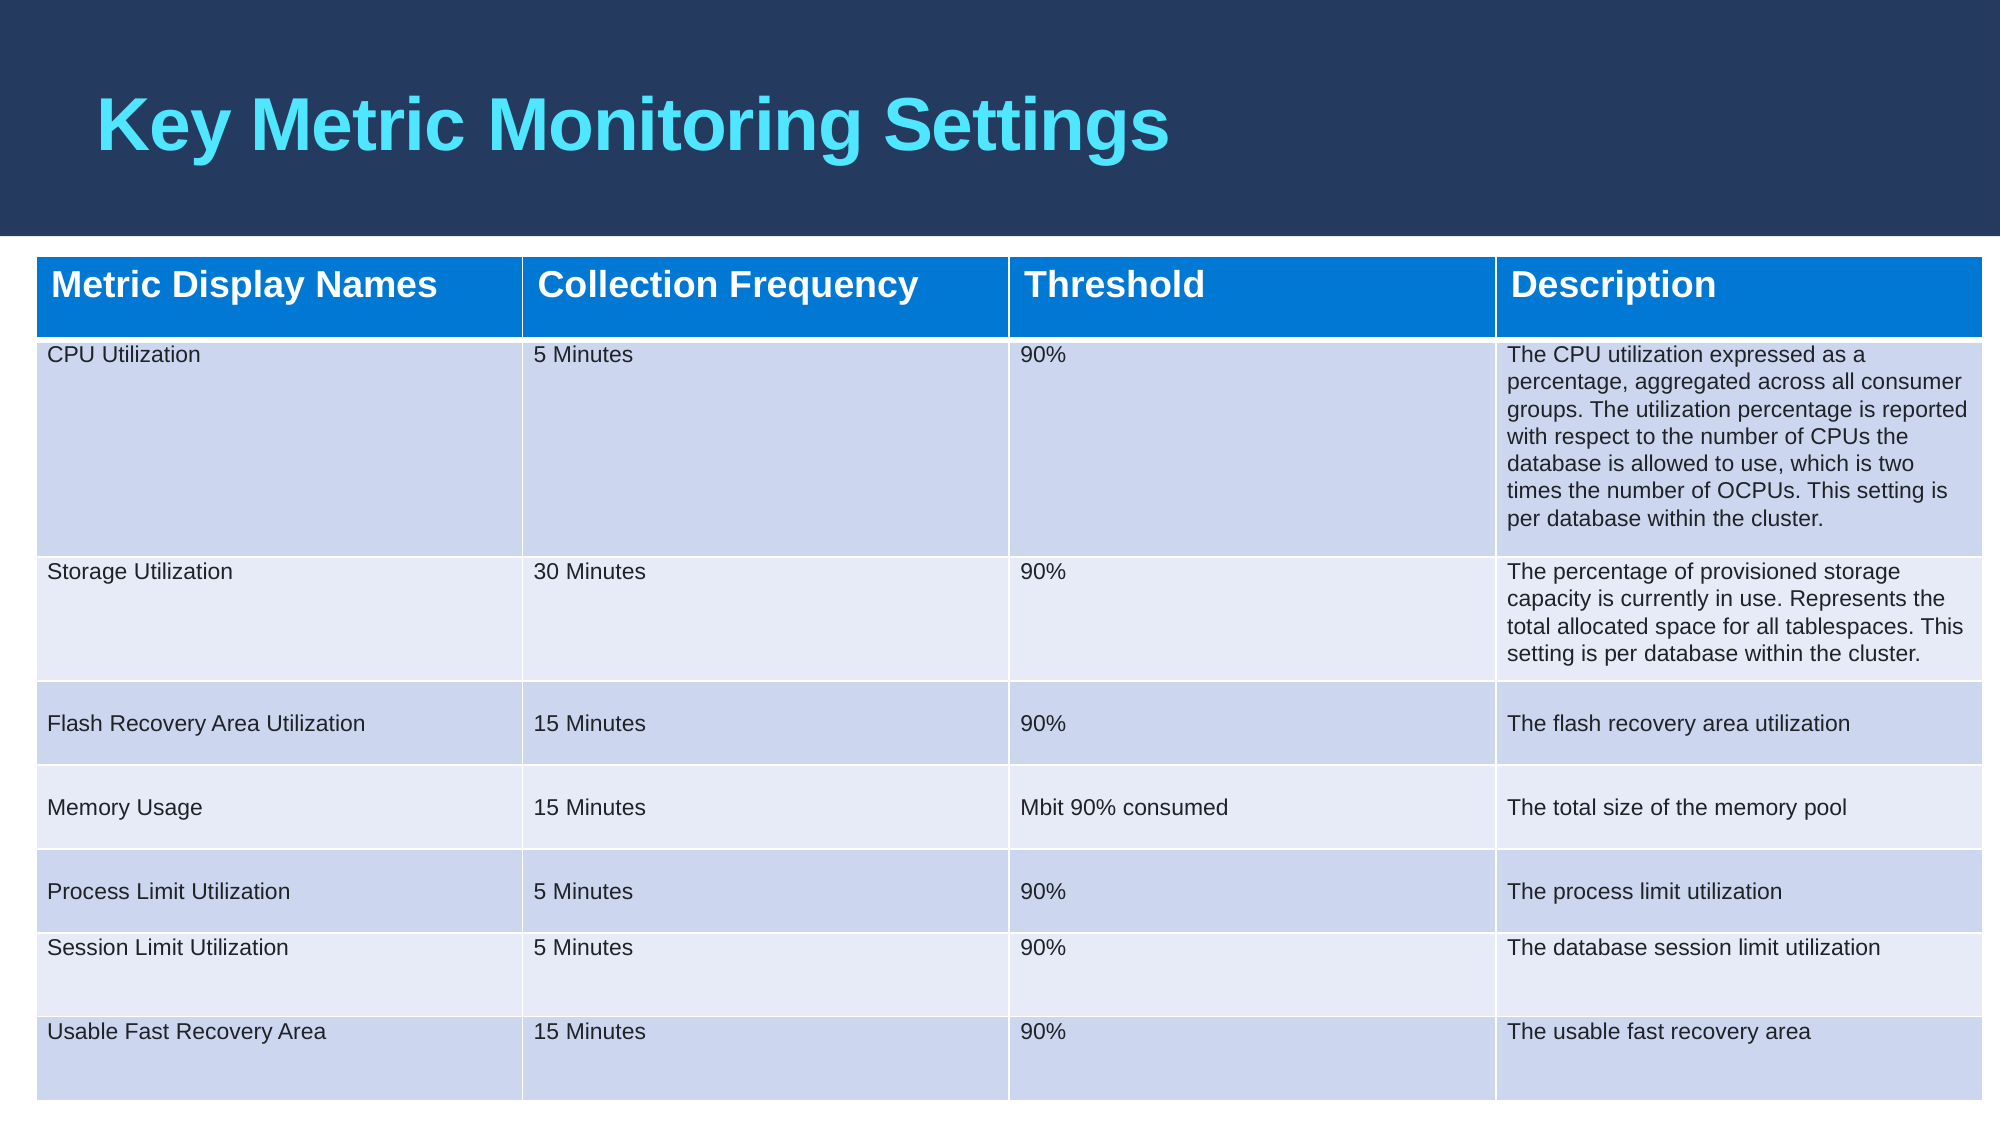

# Key Metric Monitoring Settings
| Metric Display Names | Collection Frequency | Threshold | Description |
| --- | --- | --- | --- |
| CPU Utilization | 5 Minutes | 90% | The CPU utilization expressed as a percentage, aggregated across all consumer groups. The utilization percentage is reported with respect to the number of CPUs the database is allowed to use, which is two times the number of OCPUs. This setting is per database within the cluster. |
| Storage Utilization | 30 Minutes | 90% | The percentage of provisioned storage capacity is currently in use. Represents the total allocated space for all tablespaces. This setting is per database within the cluster. |
| Flash Recovery Area Utilization | 15 Minutes | 90% | The flash recovery area utilization |
| Memory Usage | 15 Minutes | Mbit 90% consumed | The total size of the memory pool |
| Process Limit Utilization | 5 Minutes | 90% | The process limit utilization |
| Session Limit Utilization | 5 Minutes | 90% | The database session limit utilization |
| Usable Fast Recovery Area | 15 Minutes | 90% | The usable fast recovery area |